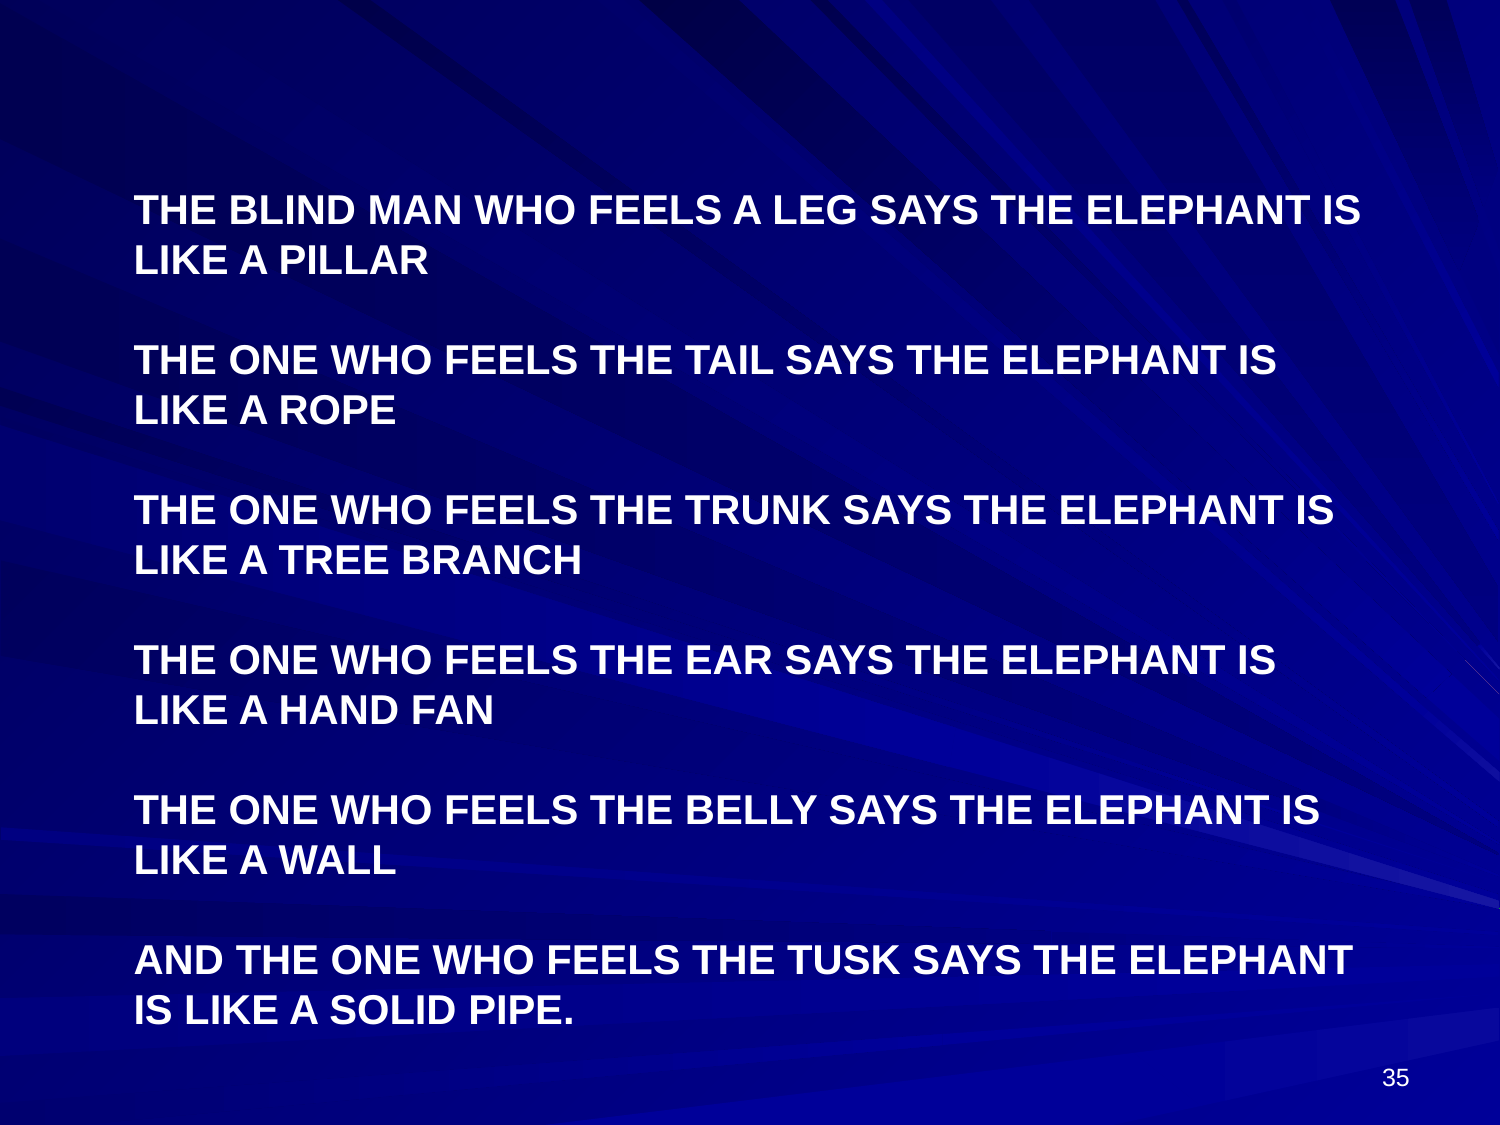

# The blind man who feels a leg says the elephant is like a pillar the one who feels the tail says the elephant is like a rope the one who feels the trunk says the elephant is like a tree branch the one who feels the ear says the elephant is like a hand fan the one who feels the belly says the elephant is like a wall and the one who feels the tusk says the elephant is like a solid pipe.
35